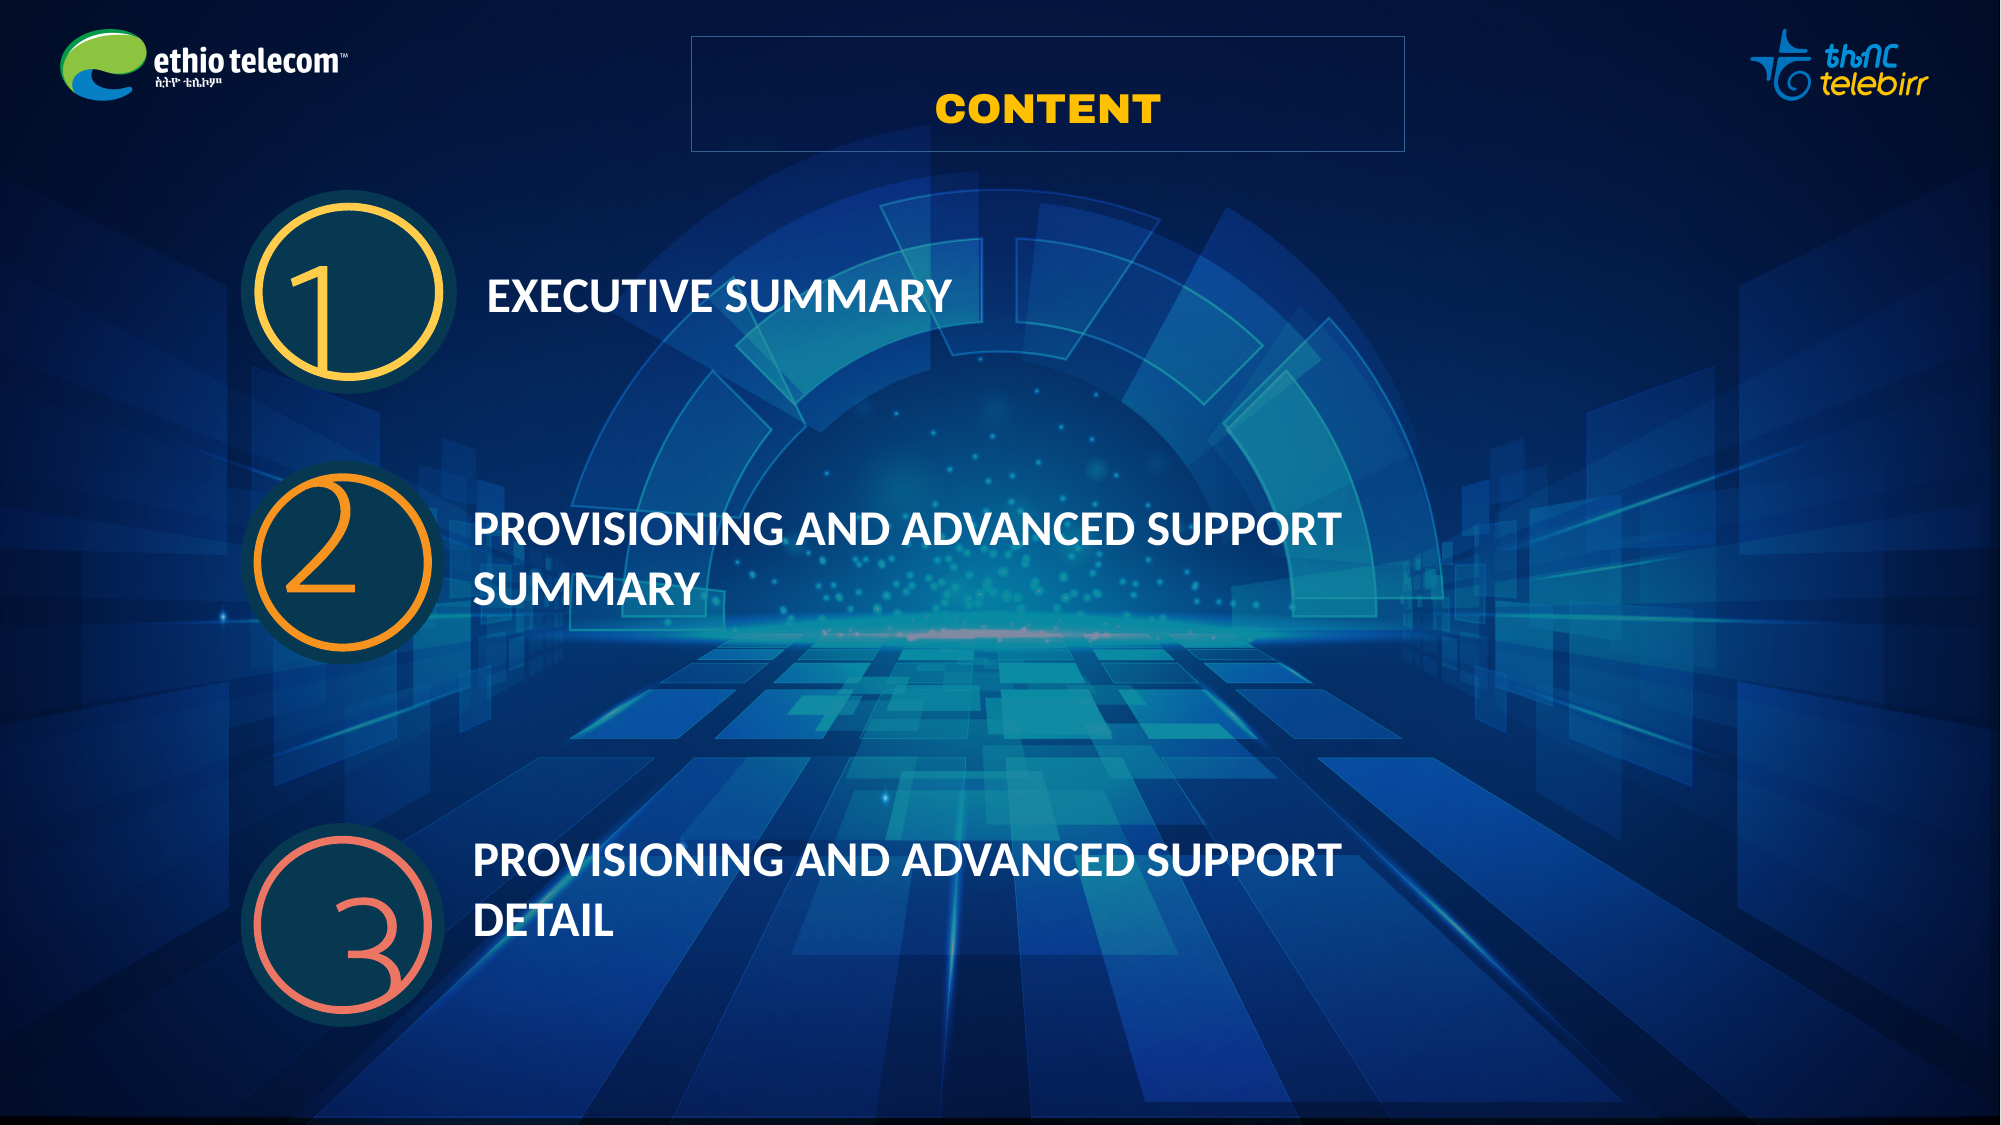

CONTENT

EXECUTIVE SUMMARY

PROVISIONING AND ADVANCED SUPPORT SUMMARY
PROVISIONING AND ADVANCED SUPPORT DETAIL